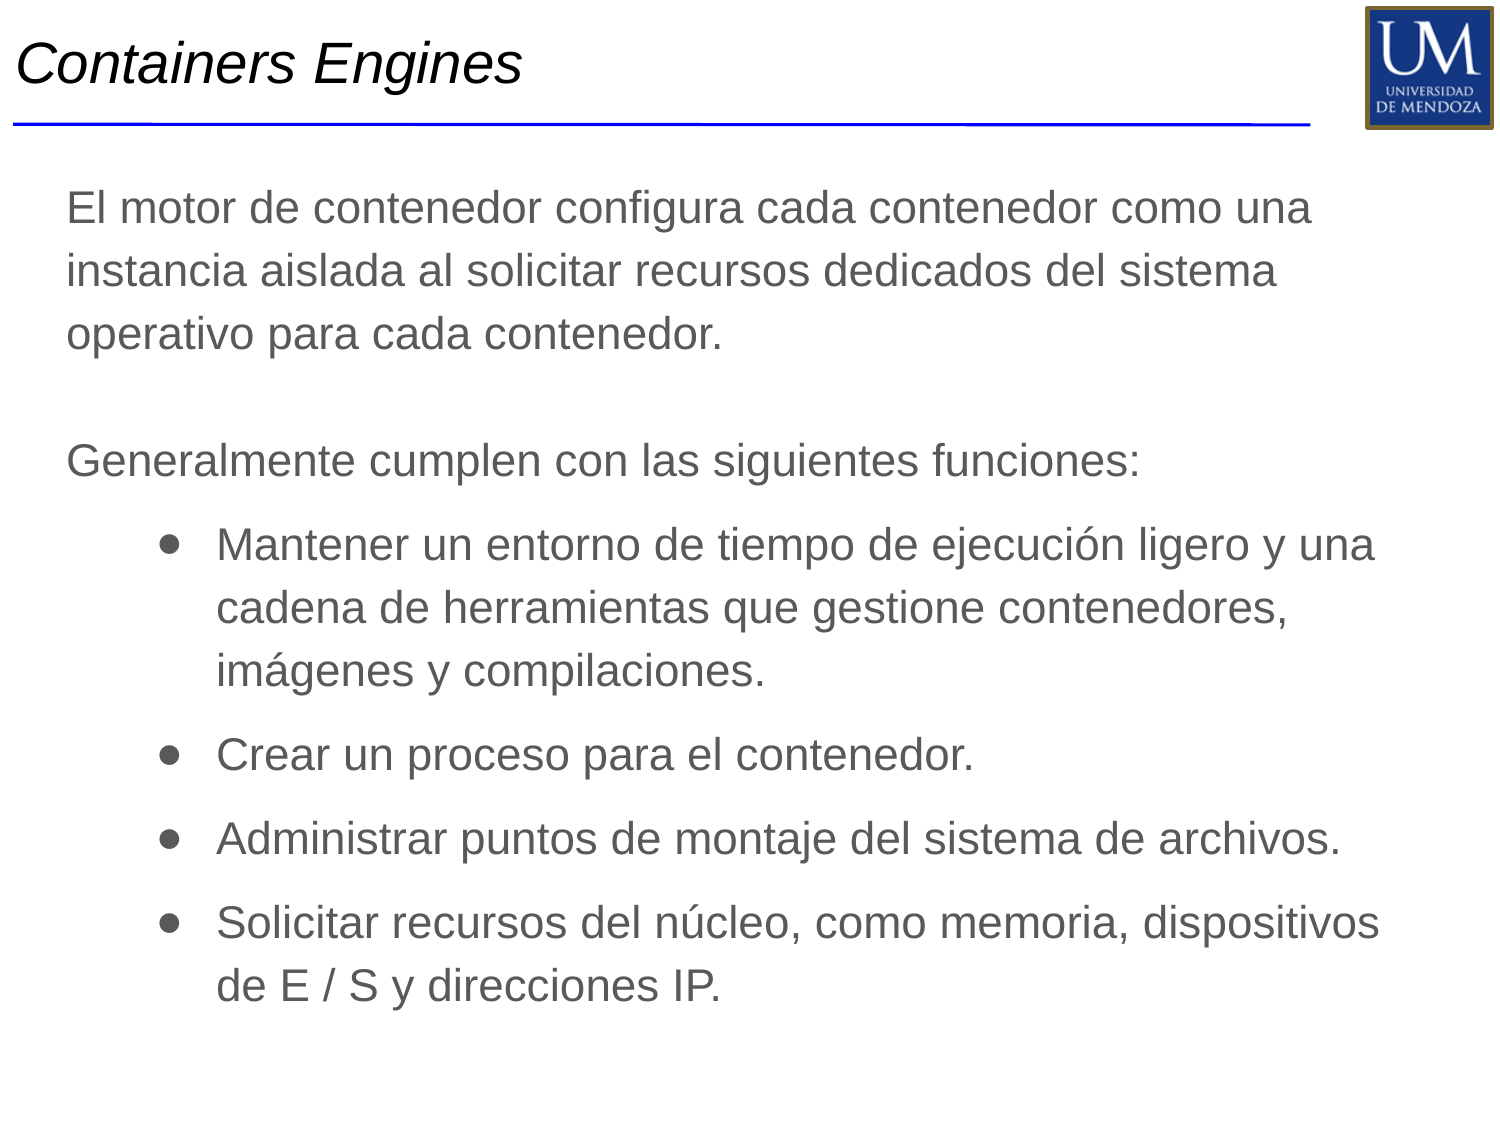

# Containers Engines
El motor de contenedor configura cada contenedor como una instancia aislada al solicitar recursos dedicados del sistema operativo para cada contenedor.

Generalmente cumplen con las siguientes funciones:
Mantener un entorno de tiempo de ejecución ligero y una cadena de herramientas que gestione contenedores, imágenes y compilaciones.
Crear un proceso para el contenedor.
Administrar puntos de montaje del sistema de archivos.
Solicitar recursos del núcleo, como memoria, dispositivos de E / S y direcciones IP.